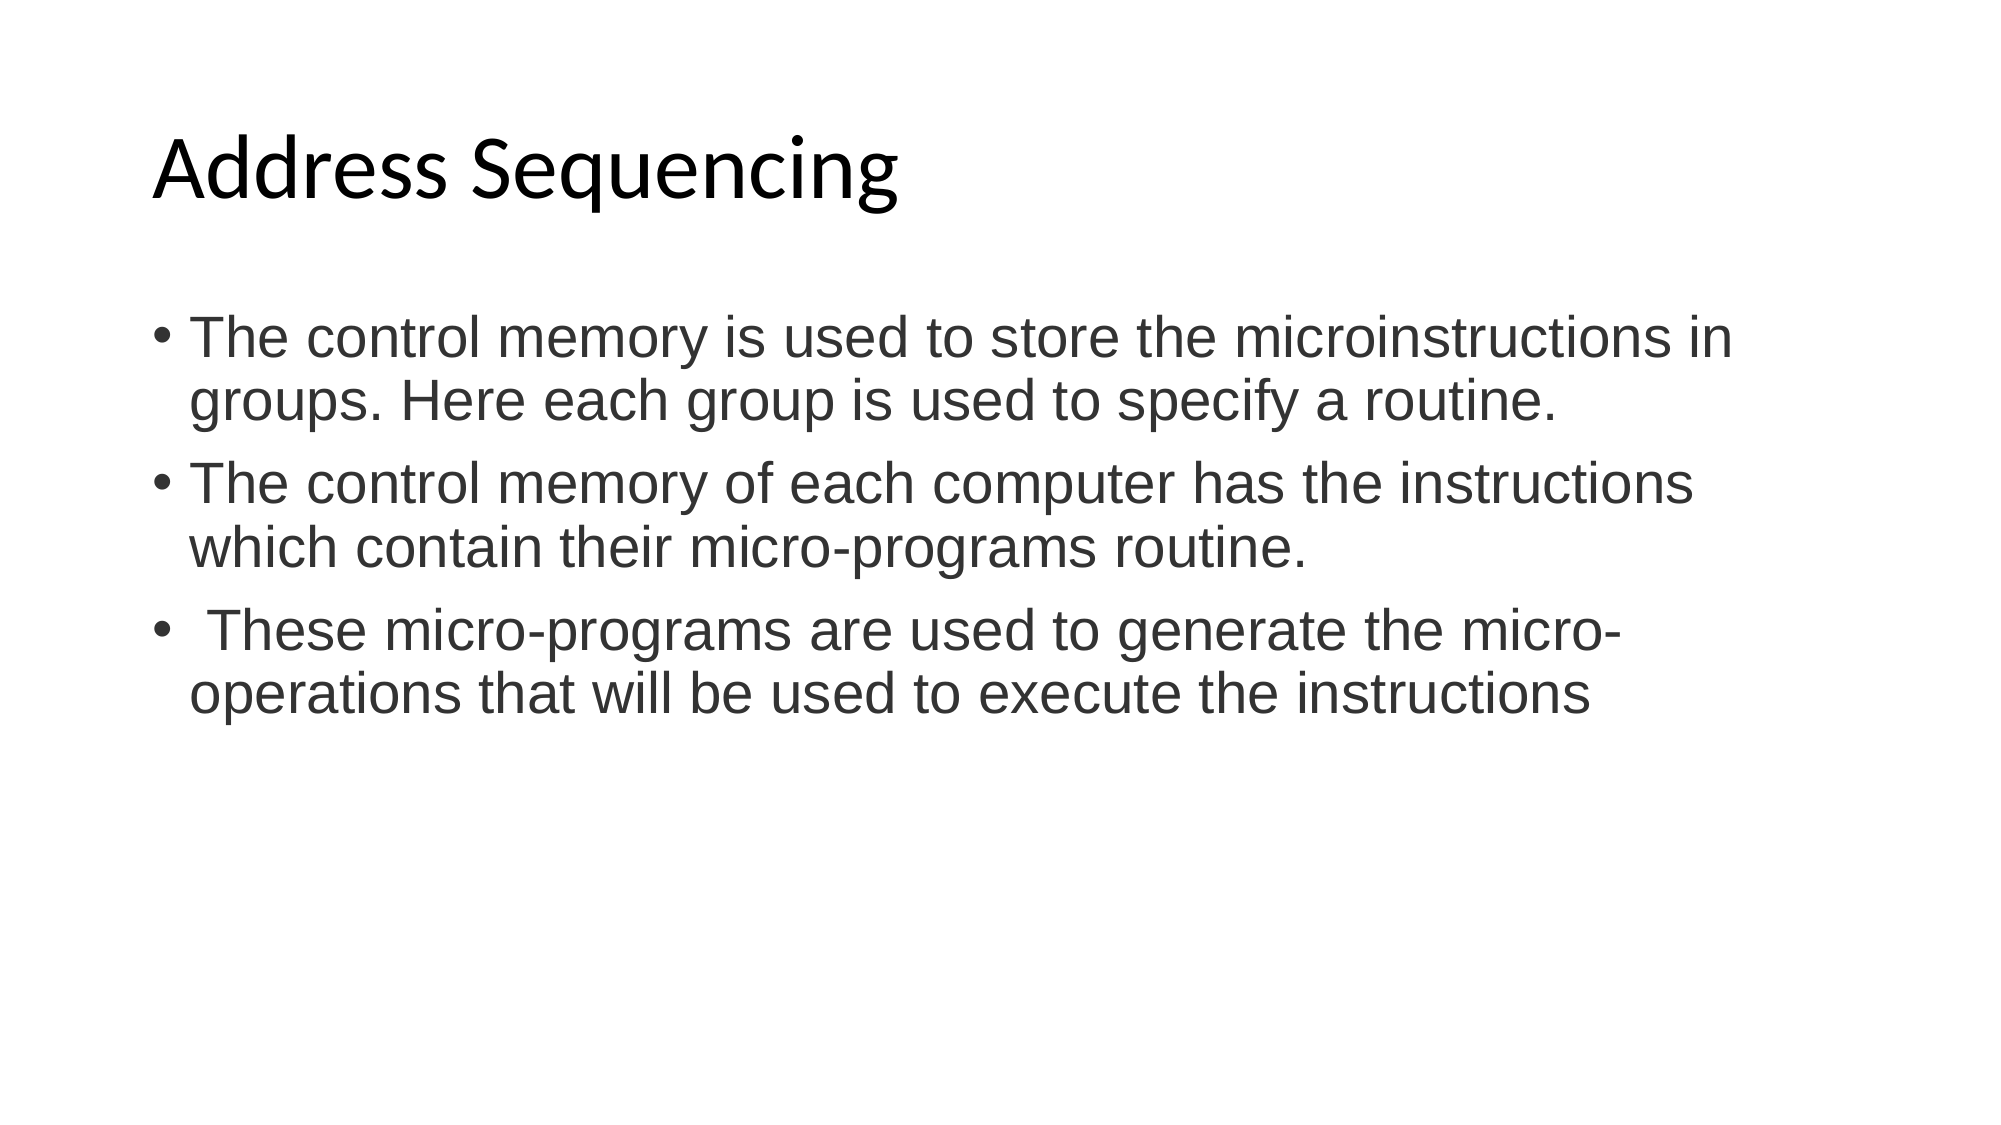

# Address Sequencing
The control memory is used to store the microinstructions in groups. Here each group is used to specify a routine.
The control memory of each computer has the instructions which contain their micro-programs routine.
 These micro-programs are used to generate the micro-operations that will be used to execute the instructions